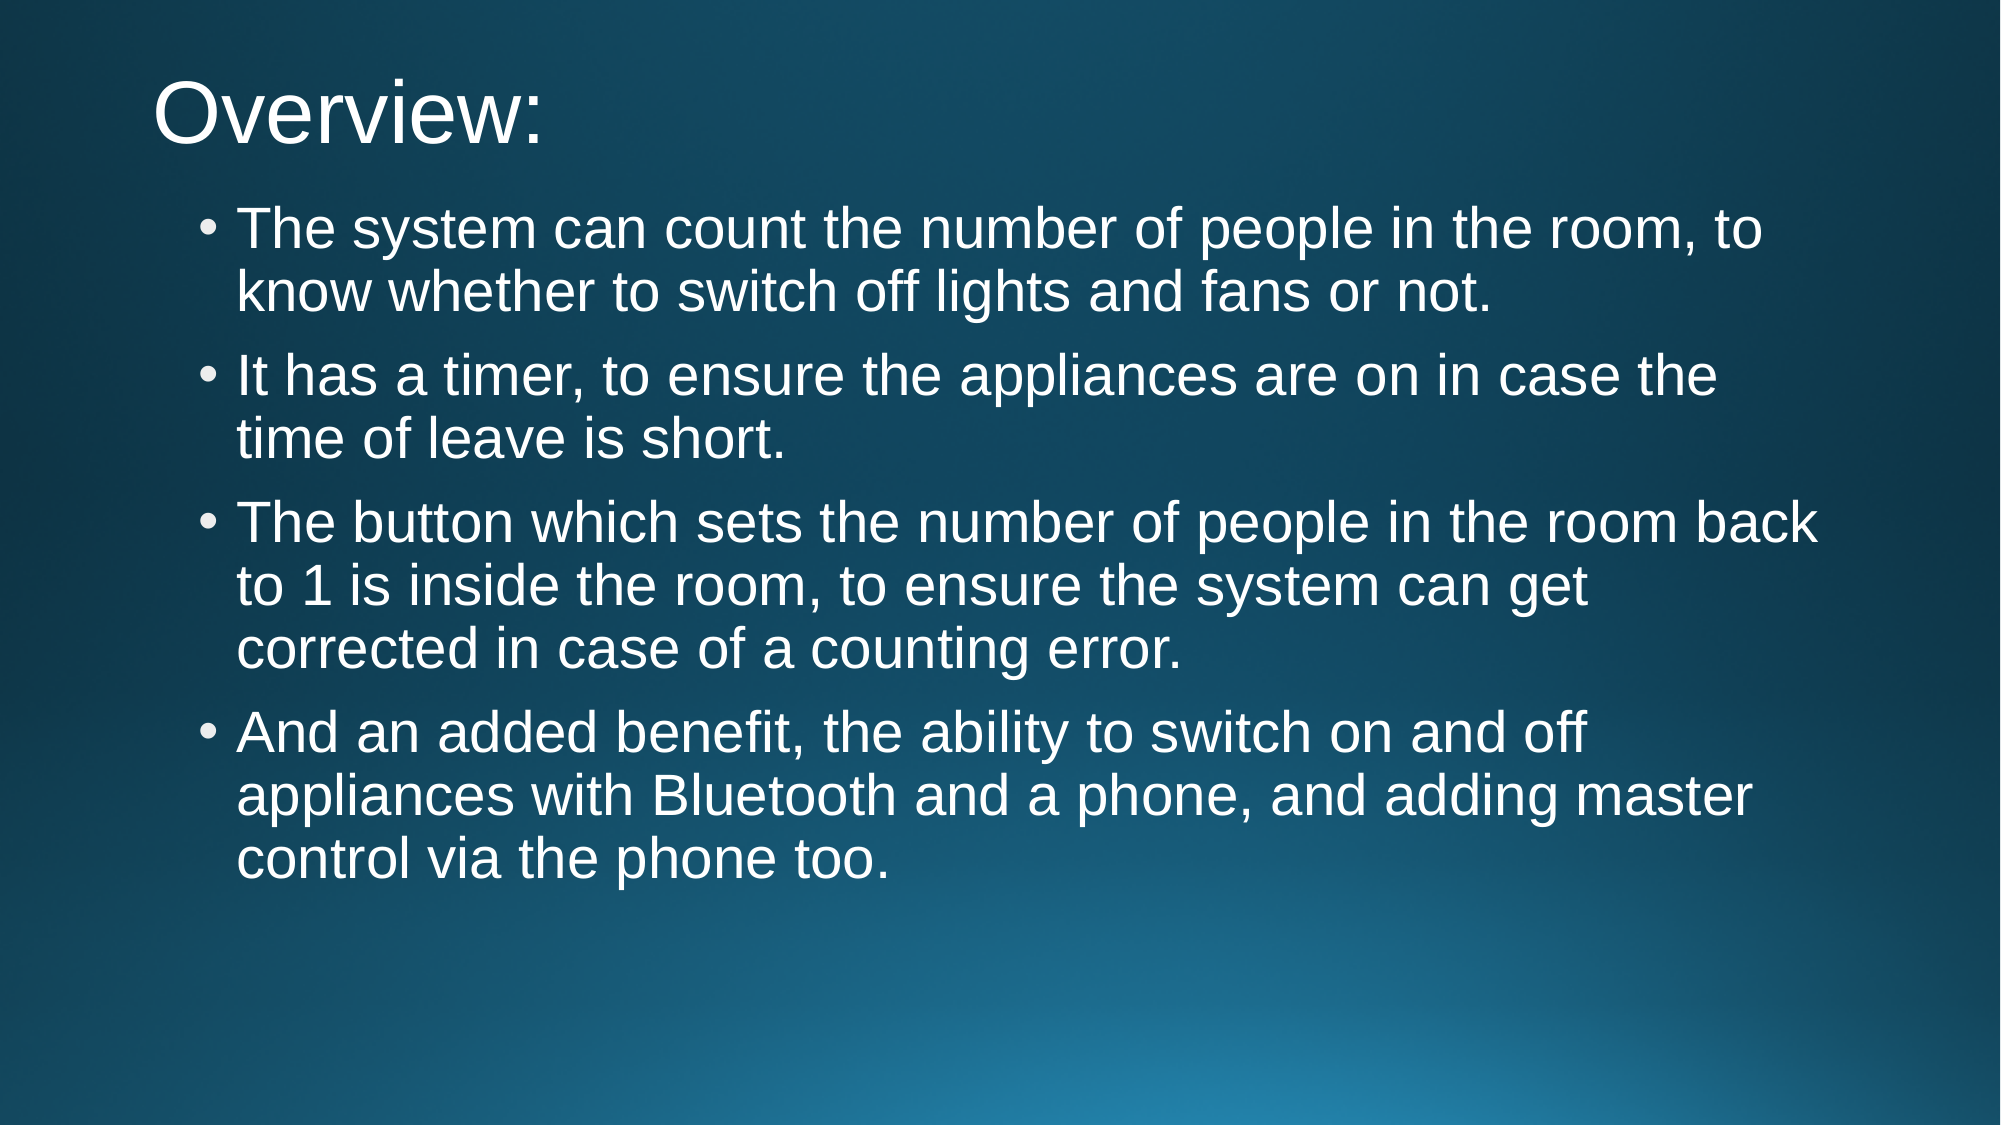

# Overview:
The system can count the number of people in the room, to know whether to switch off lights and fans or not.
It has a timer, to ensure the appliances are on in case the time of leave is short.
The button which sets the number of people in the room back to 1 is inside the room, to ensure the system can get corrected in case of a counting error.
And an added benefit, the ability to switch on and off appliances with Bluetooth and a phone, and adding master control via the phone too.